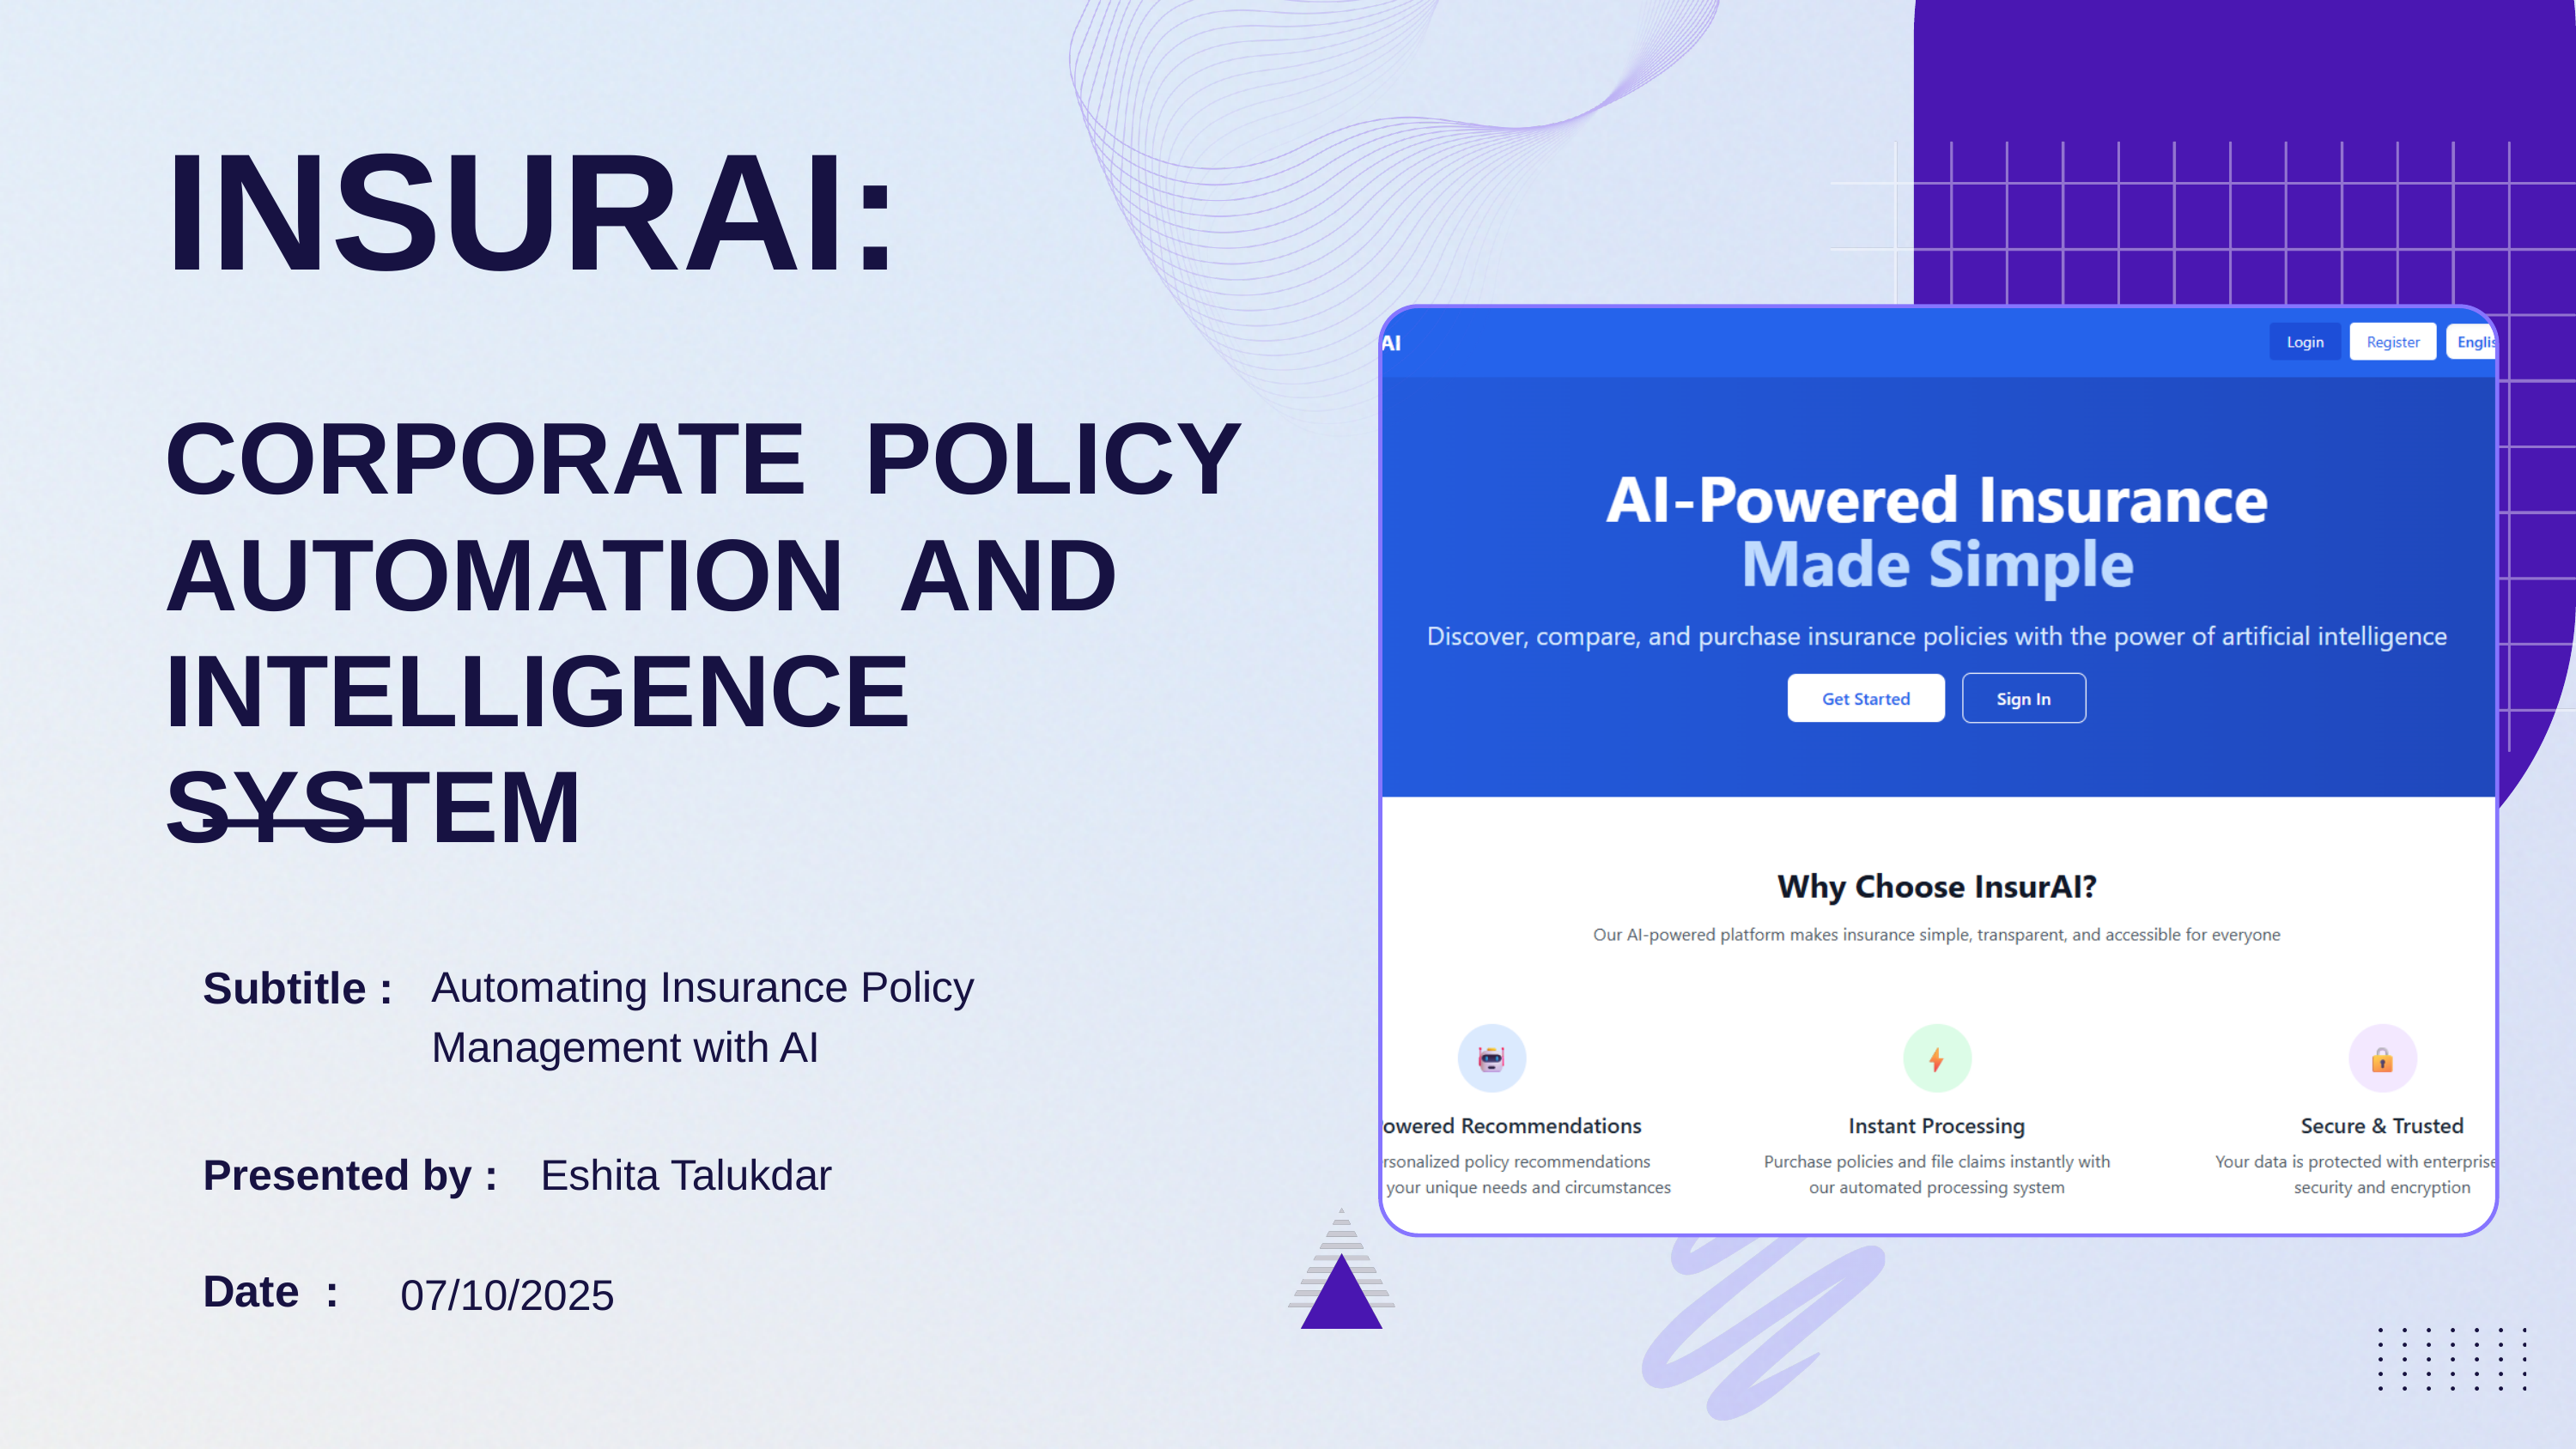

INSURAI:

CORPORATE  POLICY AUTOMATION  AND INTELLIGENCE  SYSTEM

Subtitle :
Automating Insurance Policy Management with AI
Presented by :
Eshita Talukdar

Date  :
07/10/2025